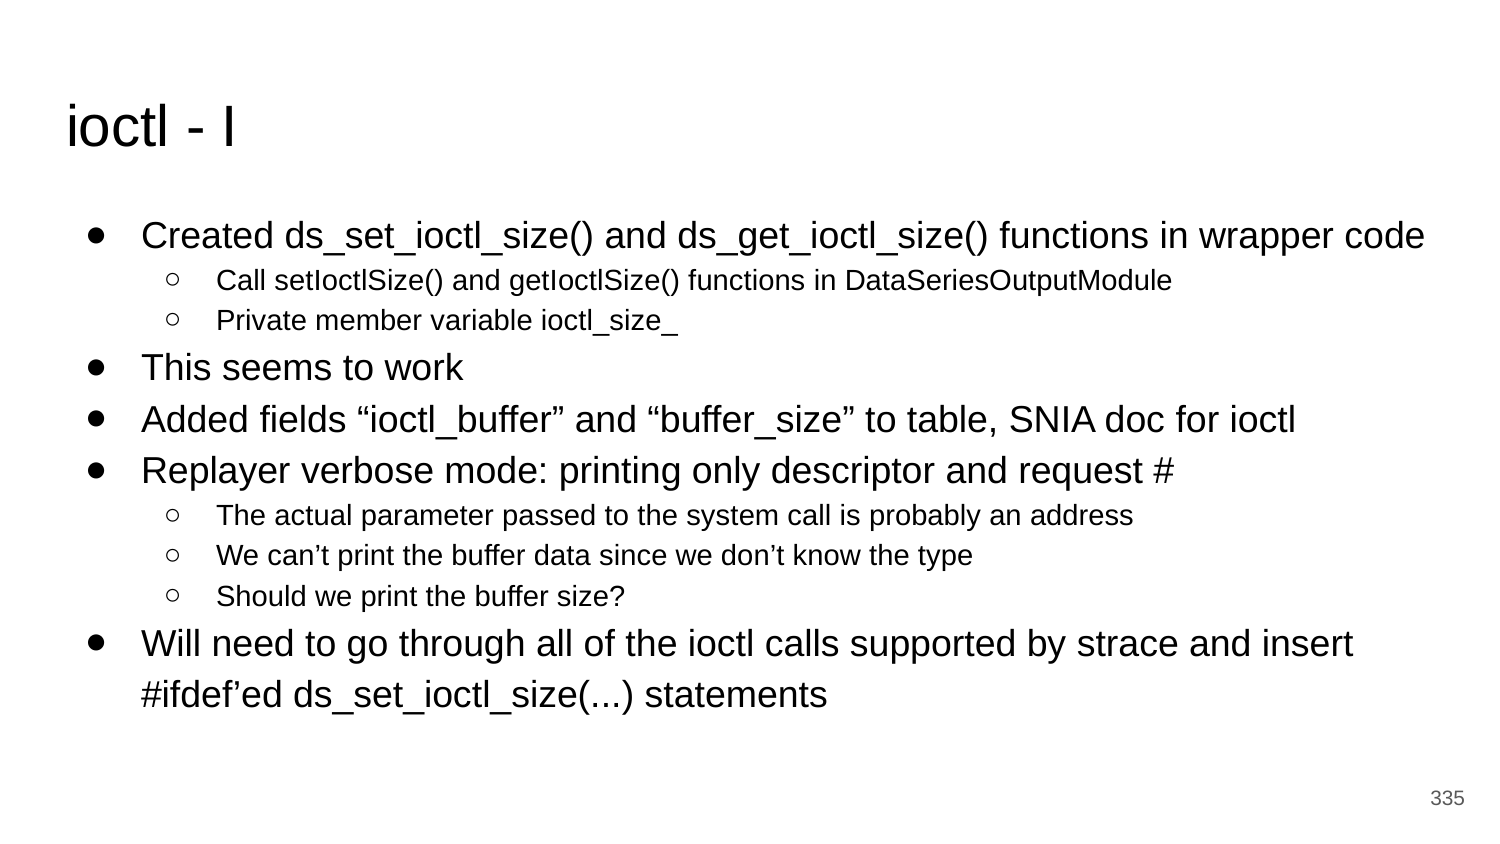

# ioctl - I
Created ds_set_ioctl_size() and ds_get_ioctl_size() functions in wrapper code
Call setIoctlSize() and getIoctlSize() functions in DataSeriesOutputModule
Private member variable ioctl_size_
This seems to work
Added fields “ioctl_buffer” and “buffer_size” to table, SNIA doc for ioctl
Replayer verbose mode: printing only descriptor and request #
The actual parameter passed to the system call is probably an address
We can’t print the buffer data since we don’t know the type
Should we print the buffer size?
Will need to go through all of the ioctl calls supported by strace and insert #ifdef’ed ds_set_ioctl_size(...) statements
335